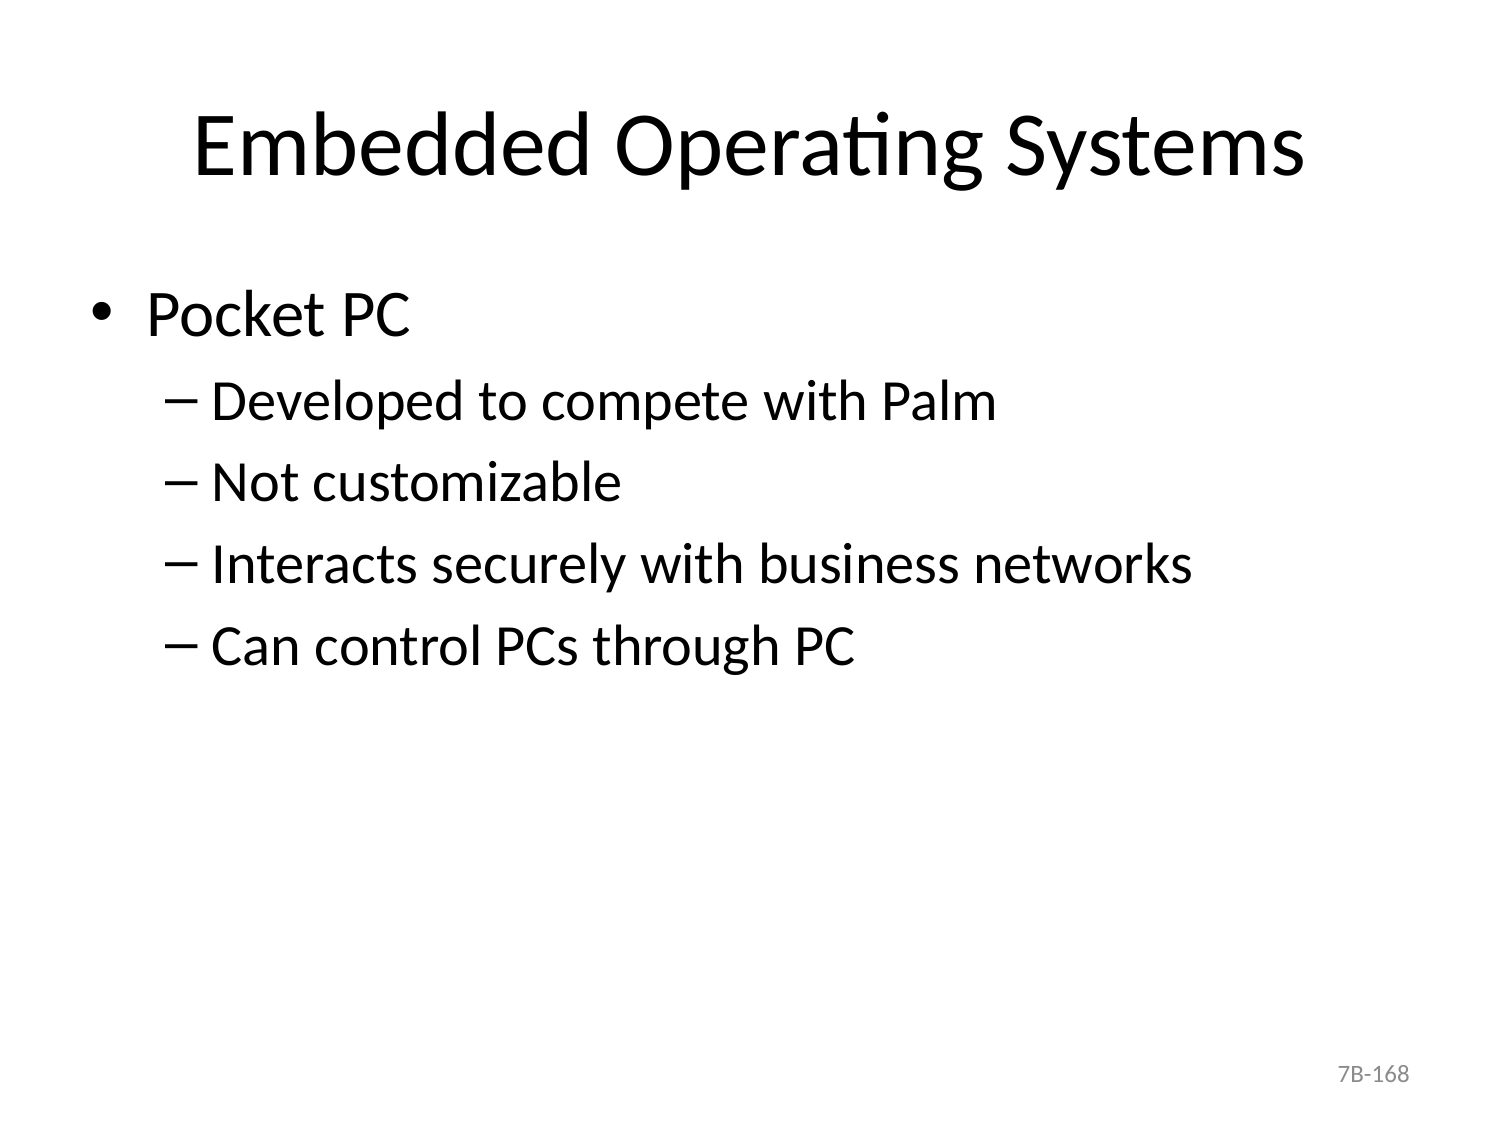

# Embedded Operating Systems
Pocket PC
Developed to compete with Palm
Not customizable
Interacts securely with business networks
Can control PCs through PC
7B-168